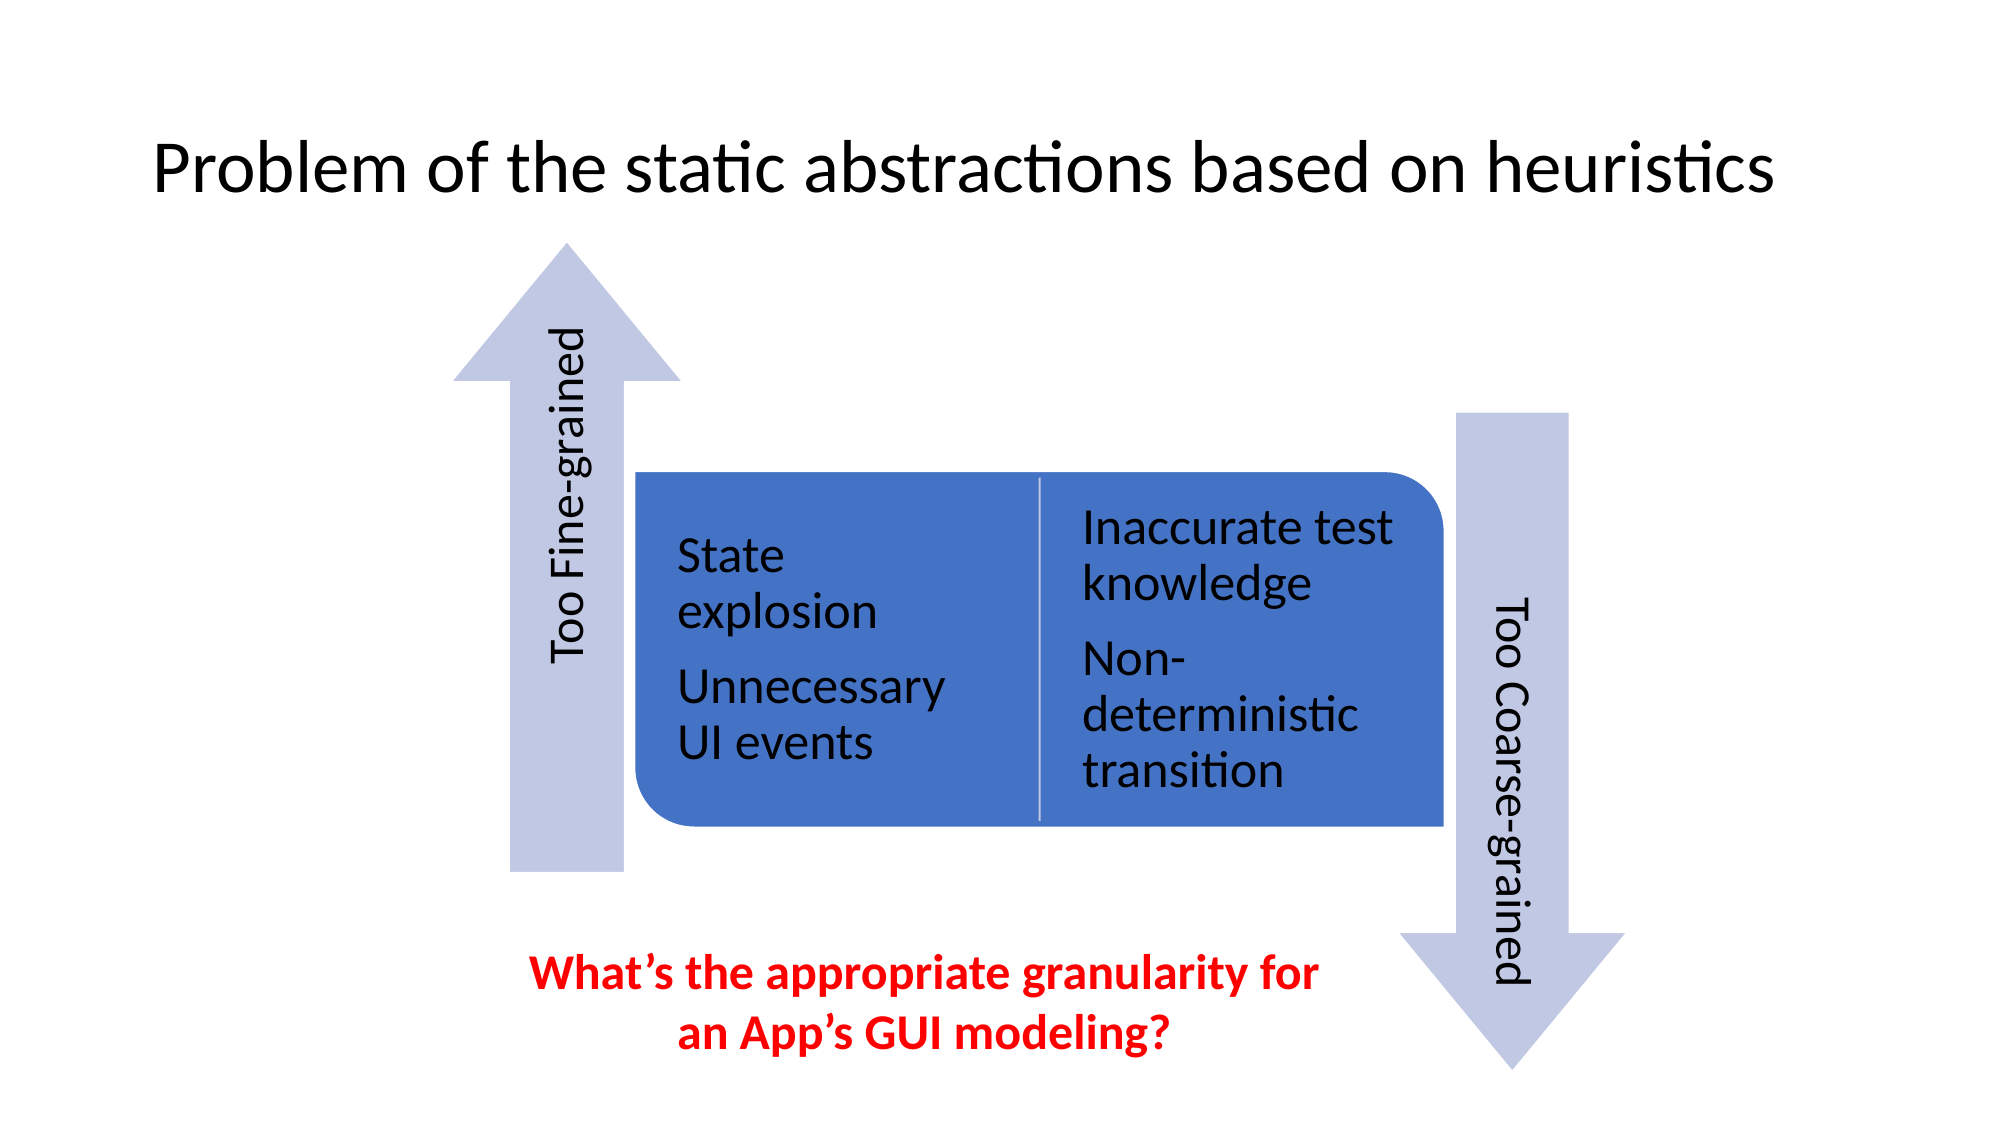

# Problem of the static abstractions based on heuristics

State explosion
Unnecessary UI events
Inaccurate test knowledge
Non-deterministic transition
Too Fine-grained
Too Coarse-grained
What’s the appropriate granularity for an App’s GUI modeling?